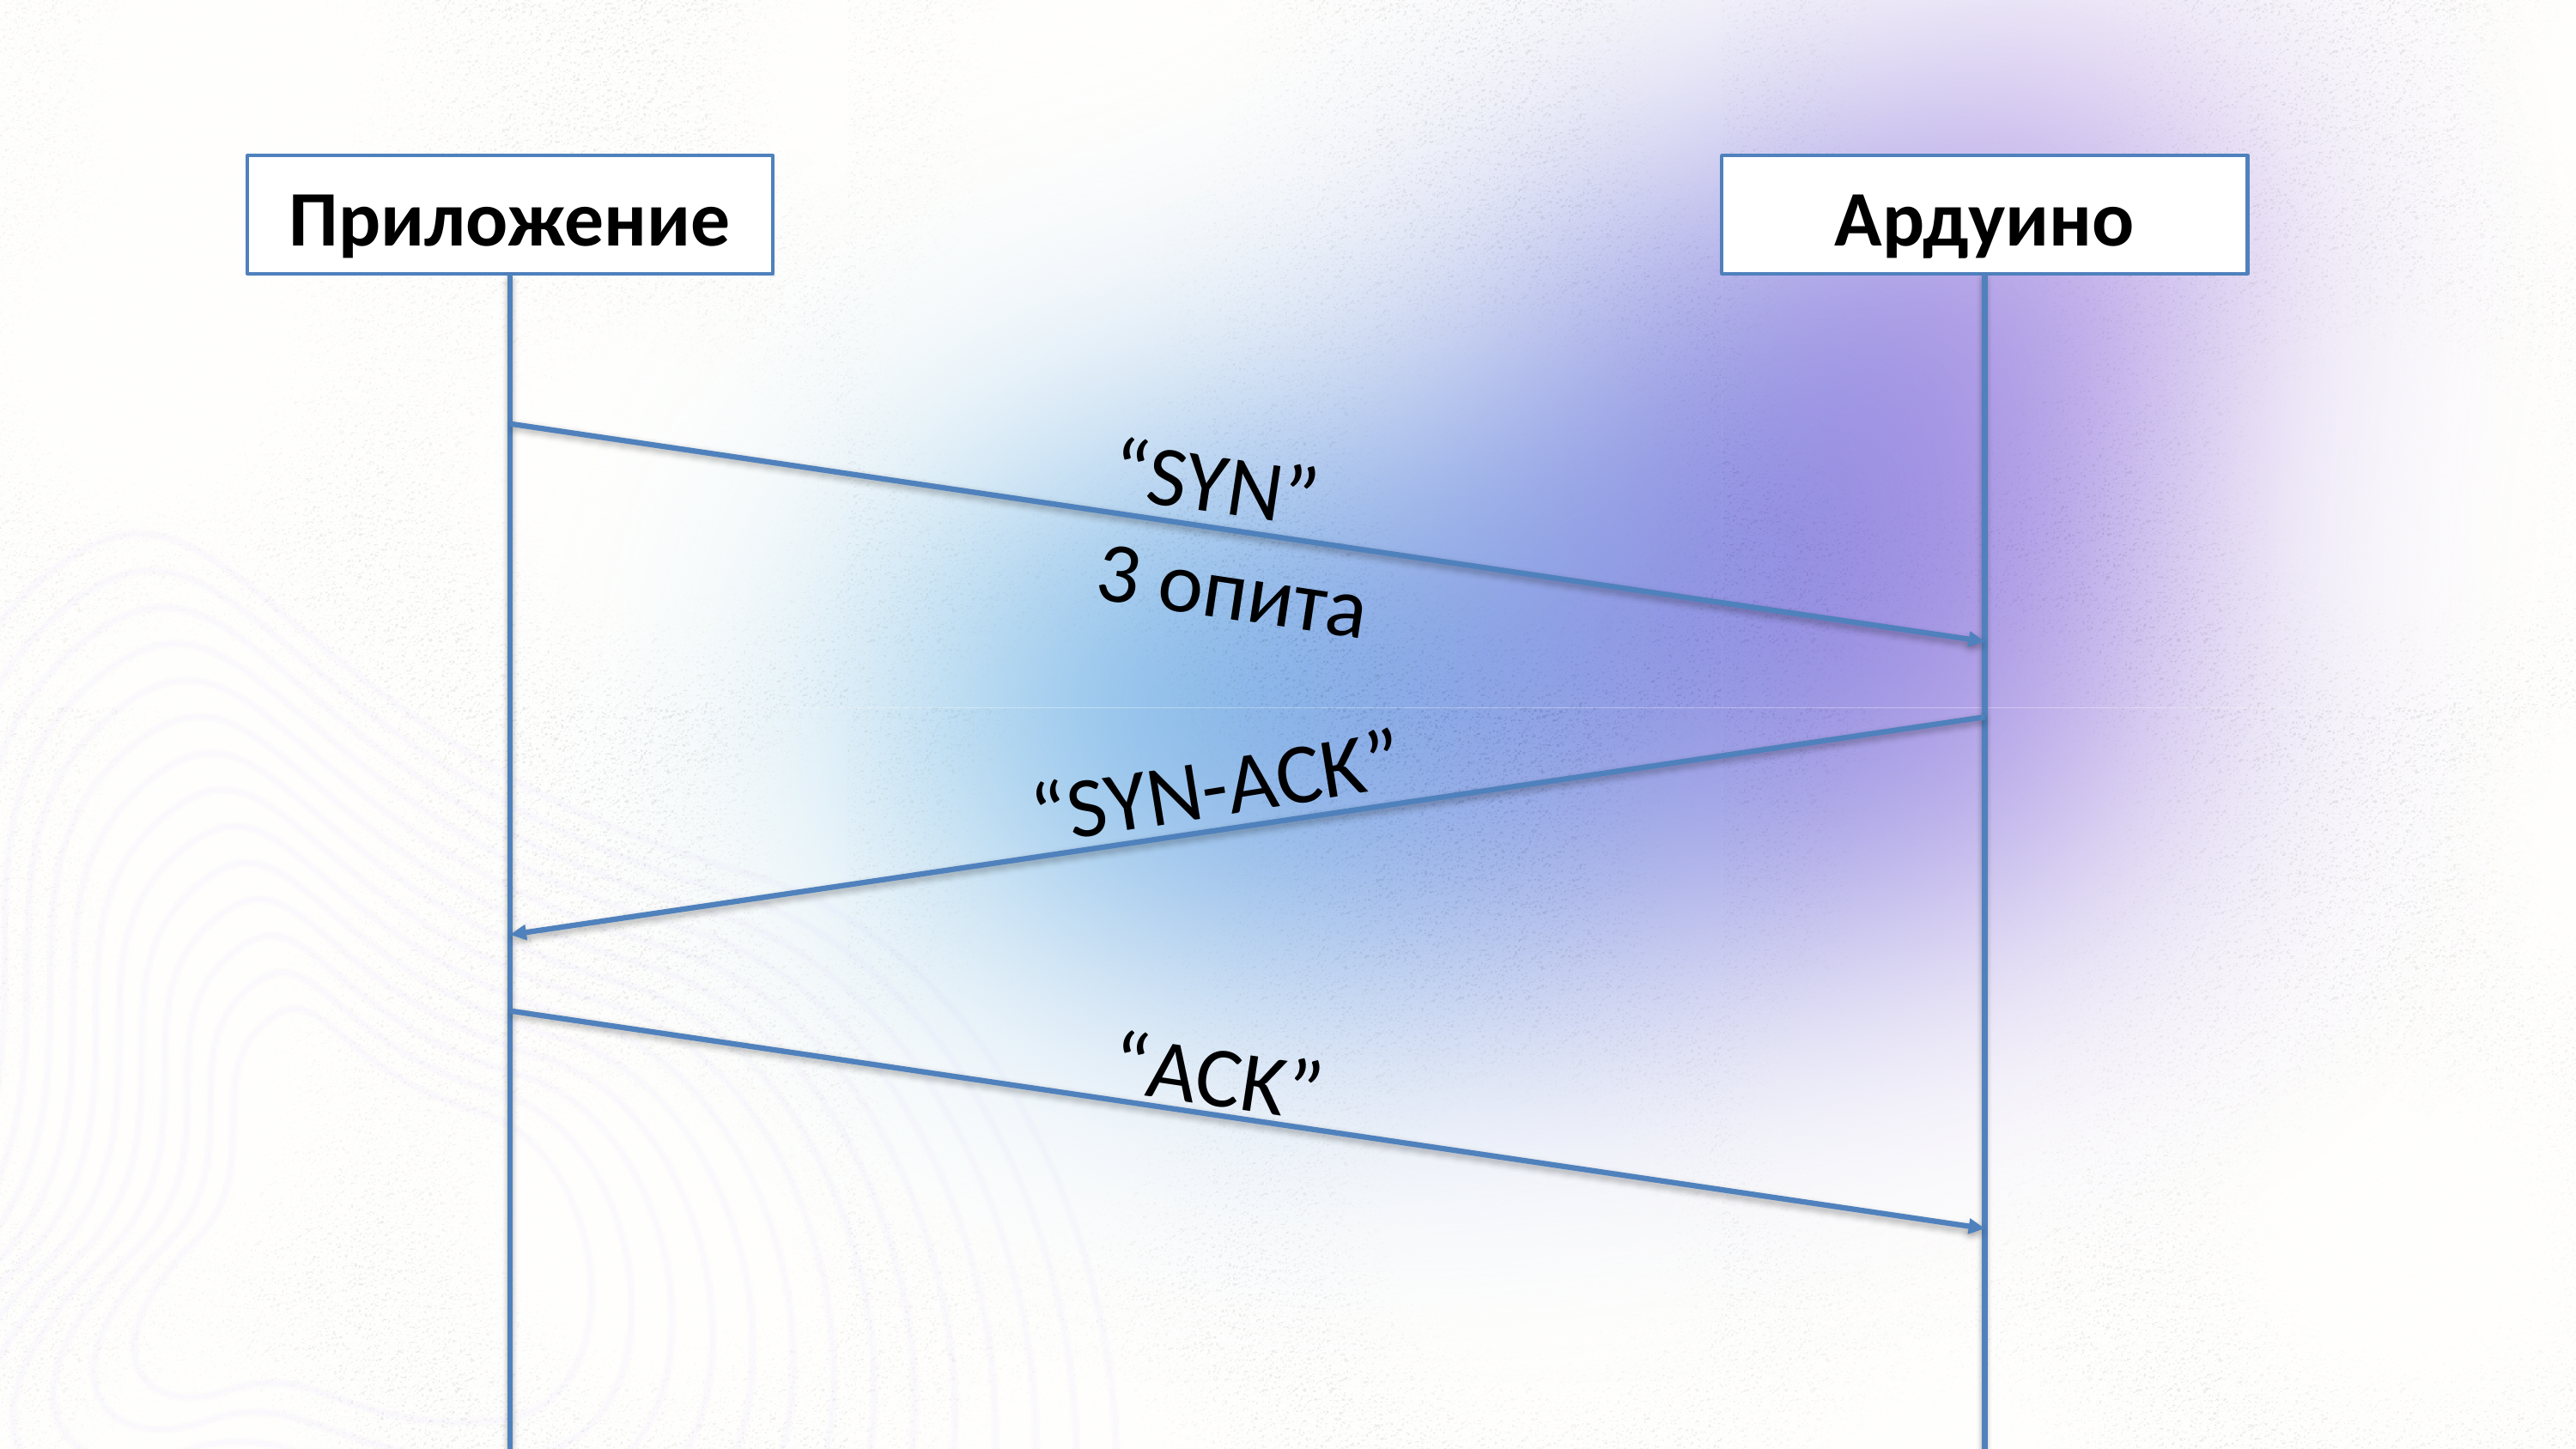

Приложение
Ардуино
“SYN”
3 опита

“SYN-ACK”
“ACK”